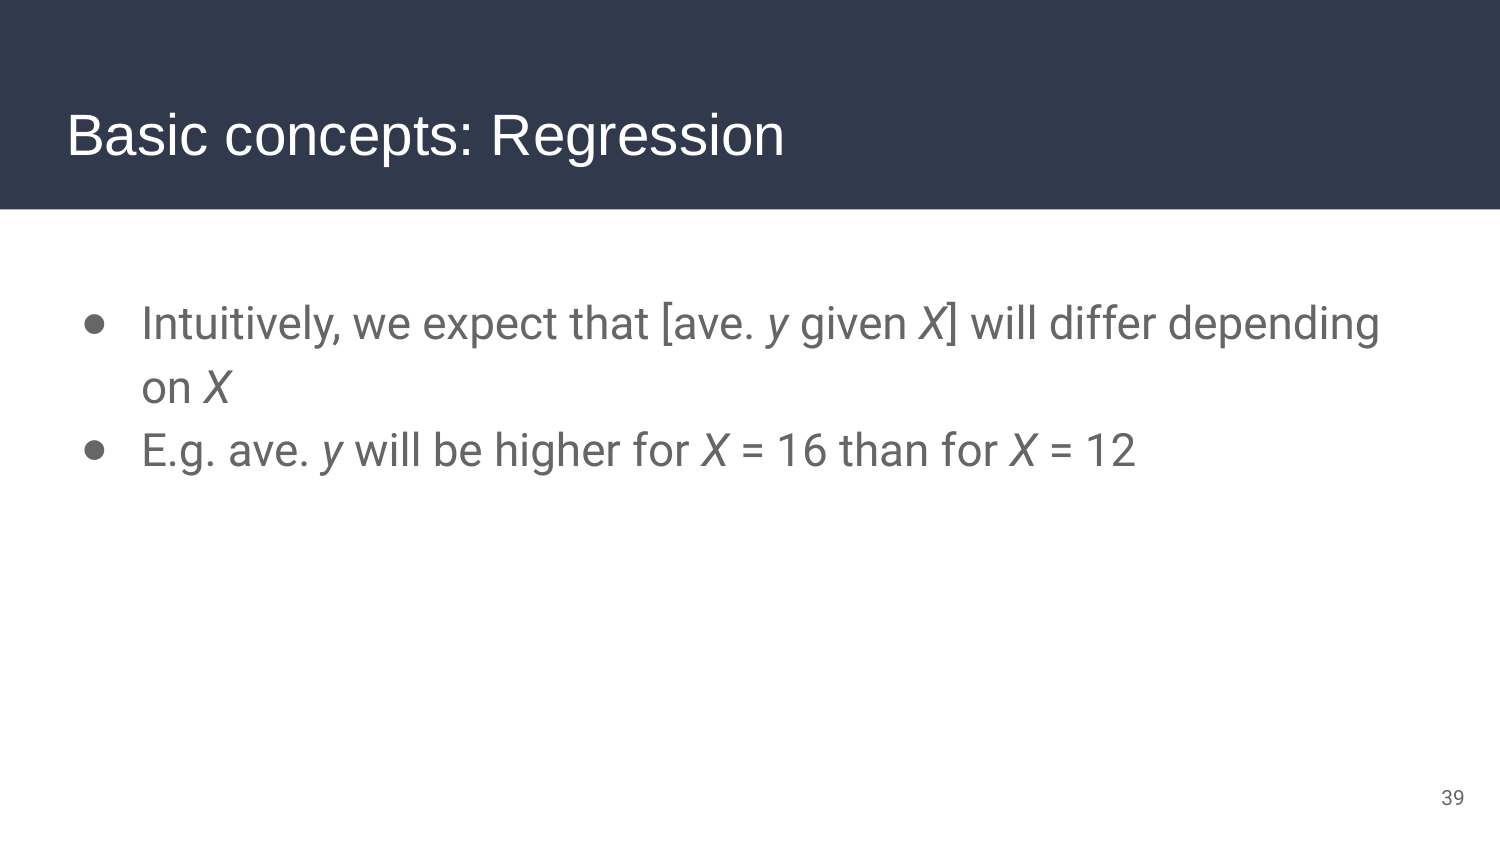

# Basic concepts: Regression
Intuitively, we expect that [ave. y given X] will differ depending on X
E.g. ave. y will be higher for X = 16 than for X = 12

39